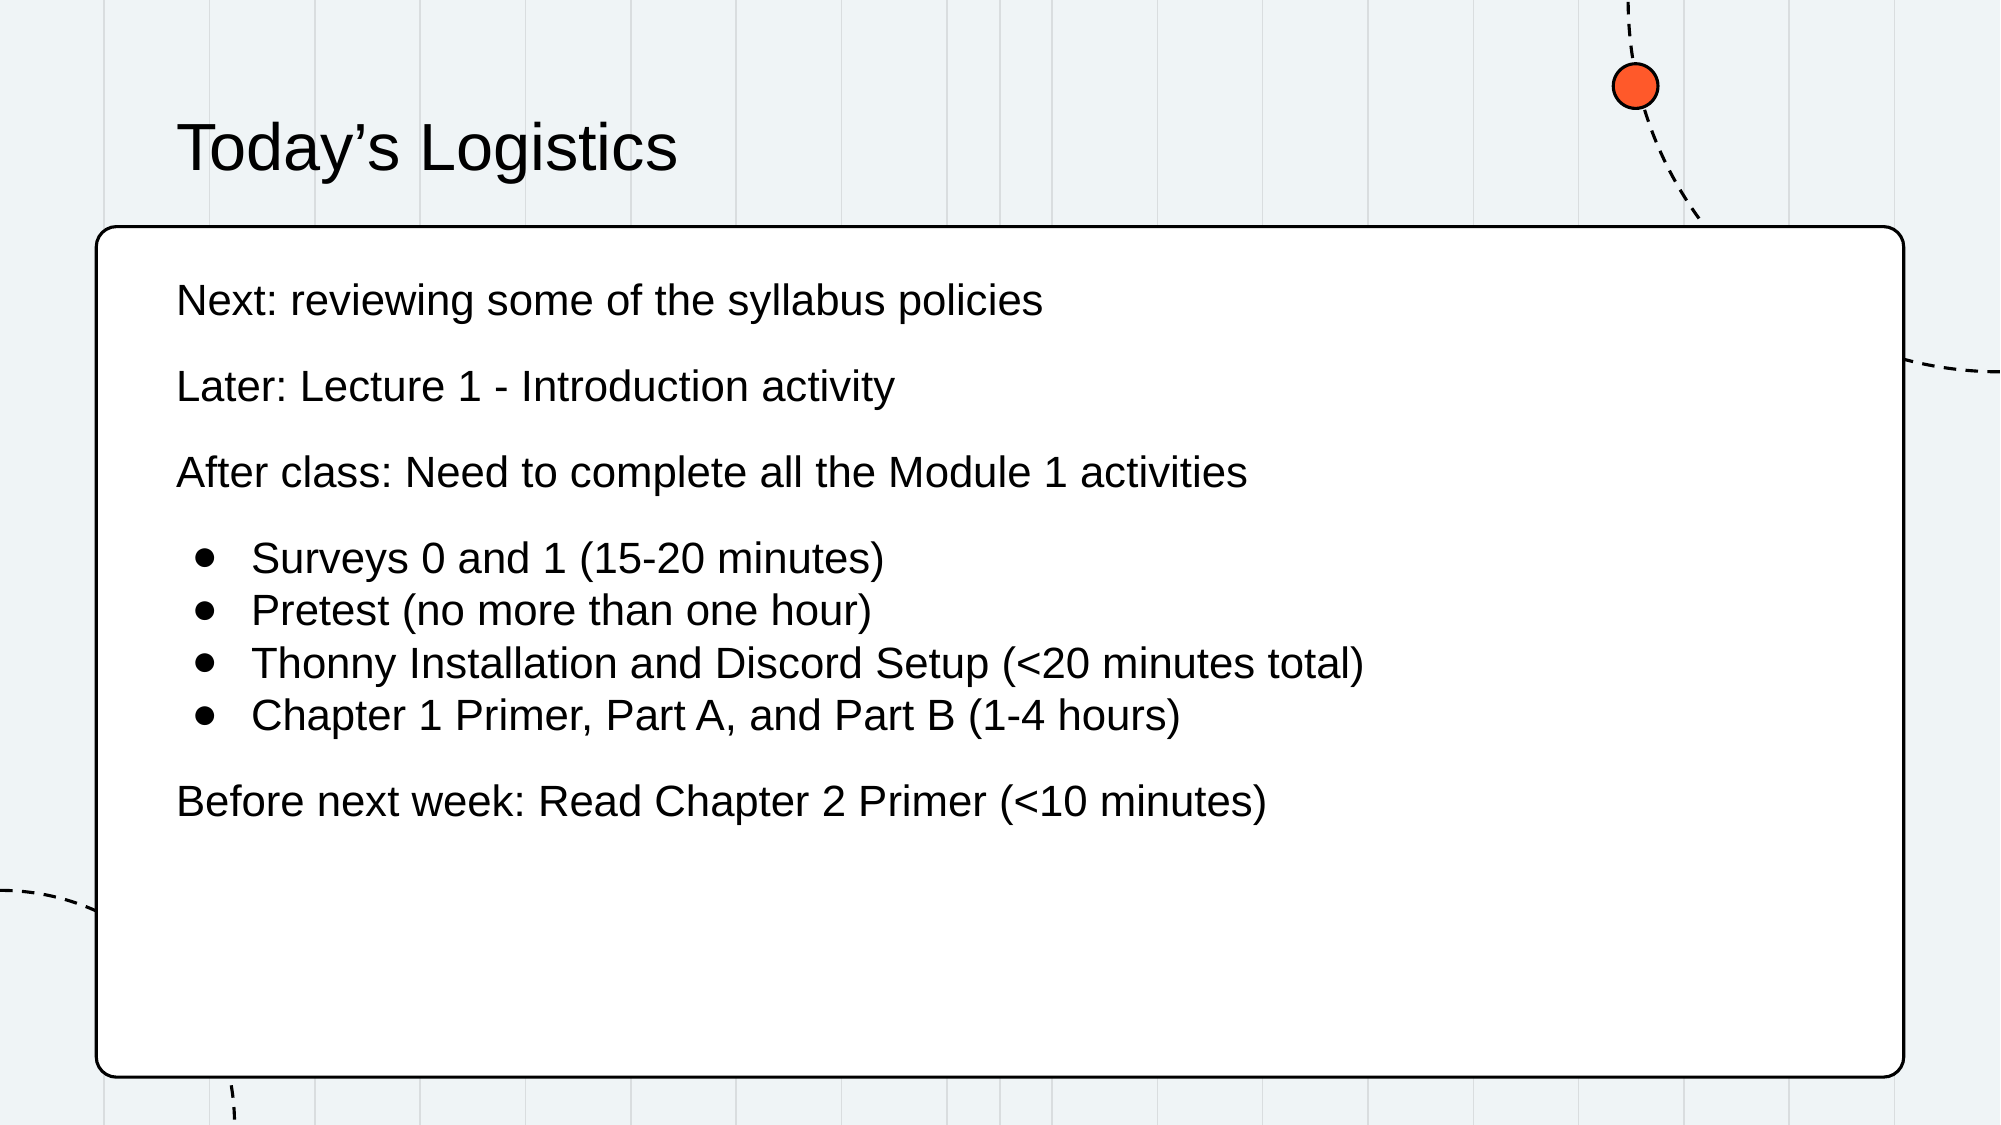

# Today’s Logistics
Next: reviewing some of the syllabus policies
Later: Lecture 1 - Introduction activity
After class: Need to complete all the Module 1 activities
Surveys 0 and 1 (15-20 minutes)
Pretest (no more than one hour)
Thonny Installation and Discord Setup (<20 minutes total)
Chapter 1 Primer, Part A, and Part B (1-4 hours)
Before next week: Read Chapter 2 Primer (<10 minutes)